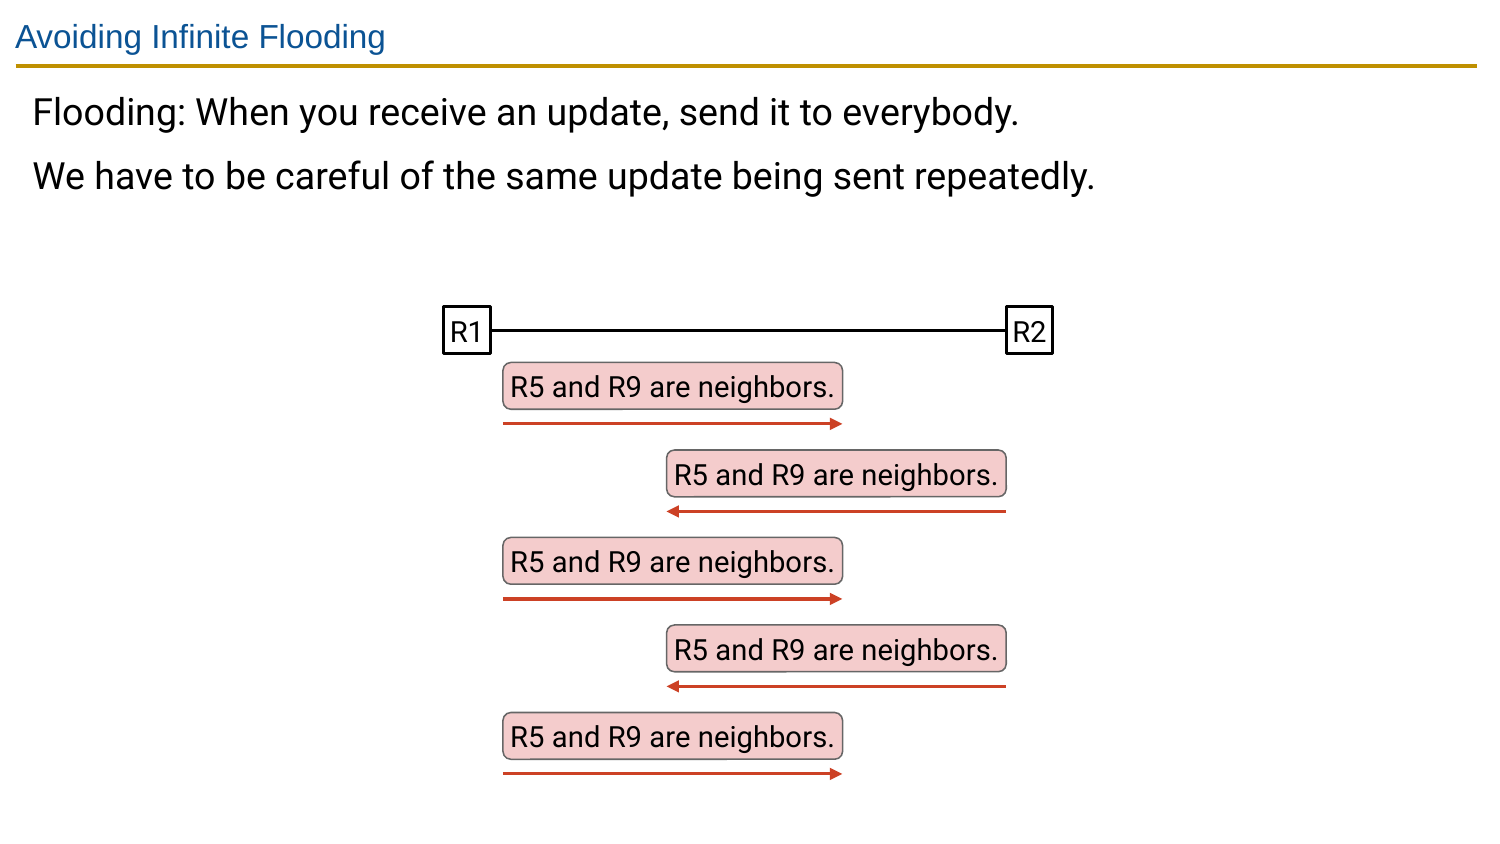

# Avoiding Infinite Flooding
Flooding: When you receive an update, send it to everybody.
We have to be careful of the same update being sent repeatedly.
R1
R2
R5 and R9 are neighbors.
R5 and R9 are neighbors.
R5 and R9 are neighbors.
R5 and R9 are neighbors.
R5 and R9 are neighbors.